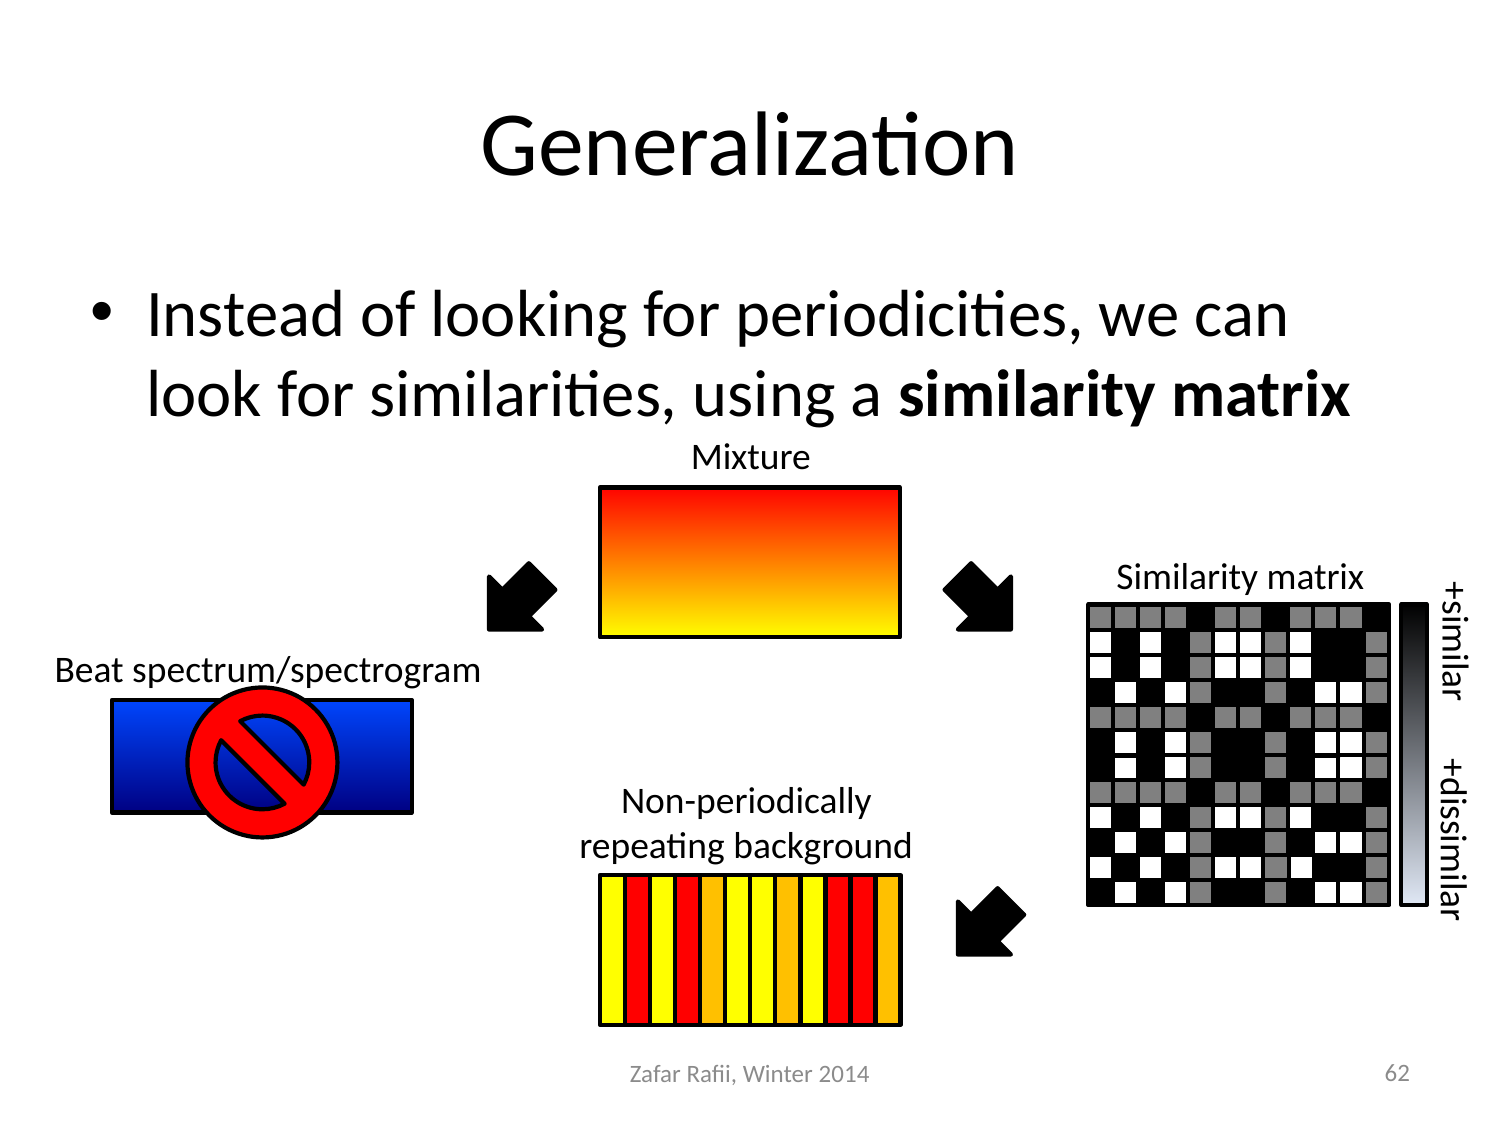

# Generalization
Instead of looking for periodicities, we can look for similarities, using a similarity matrix
Mixture

Similarity matrix

+similar
+dissimilar

Beat spectrum/spectrogram

Non-periodically
repeating background

62
Zafar Rafii, Winter 2014